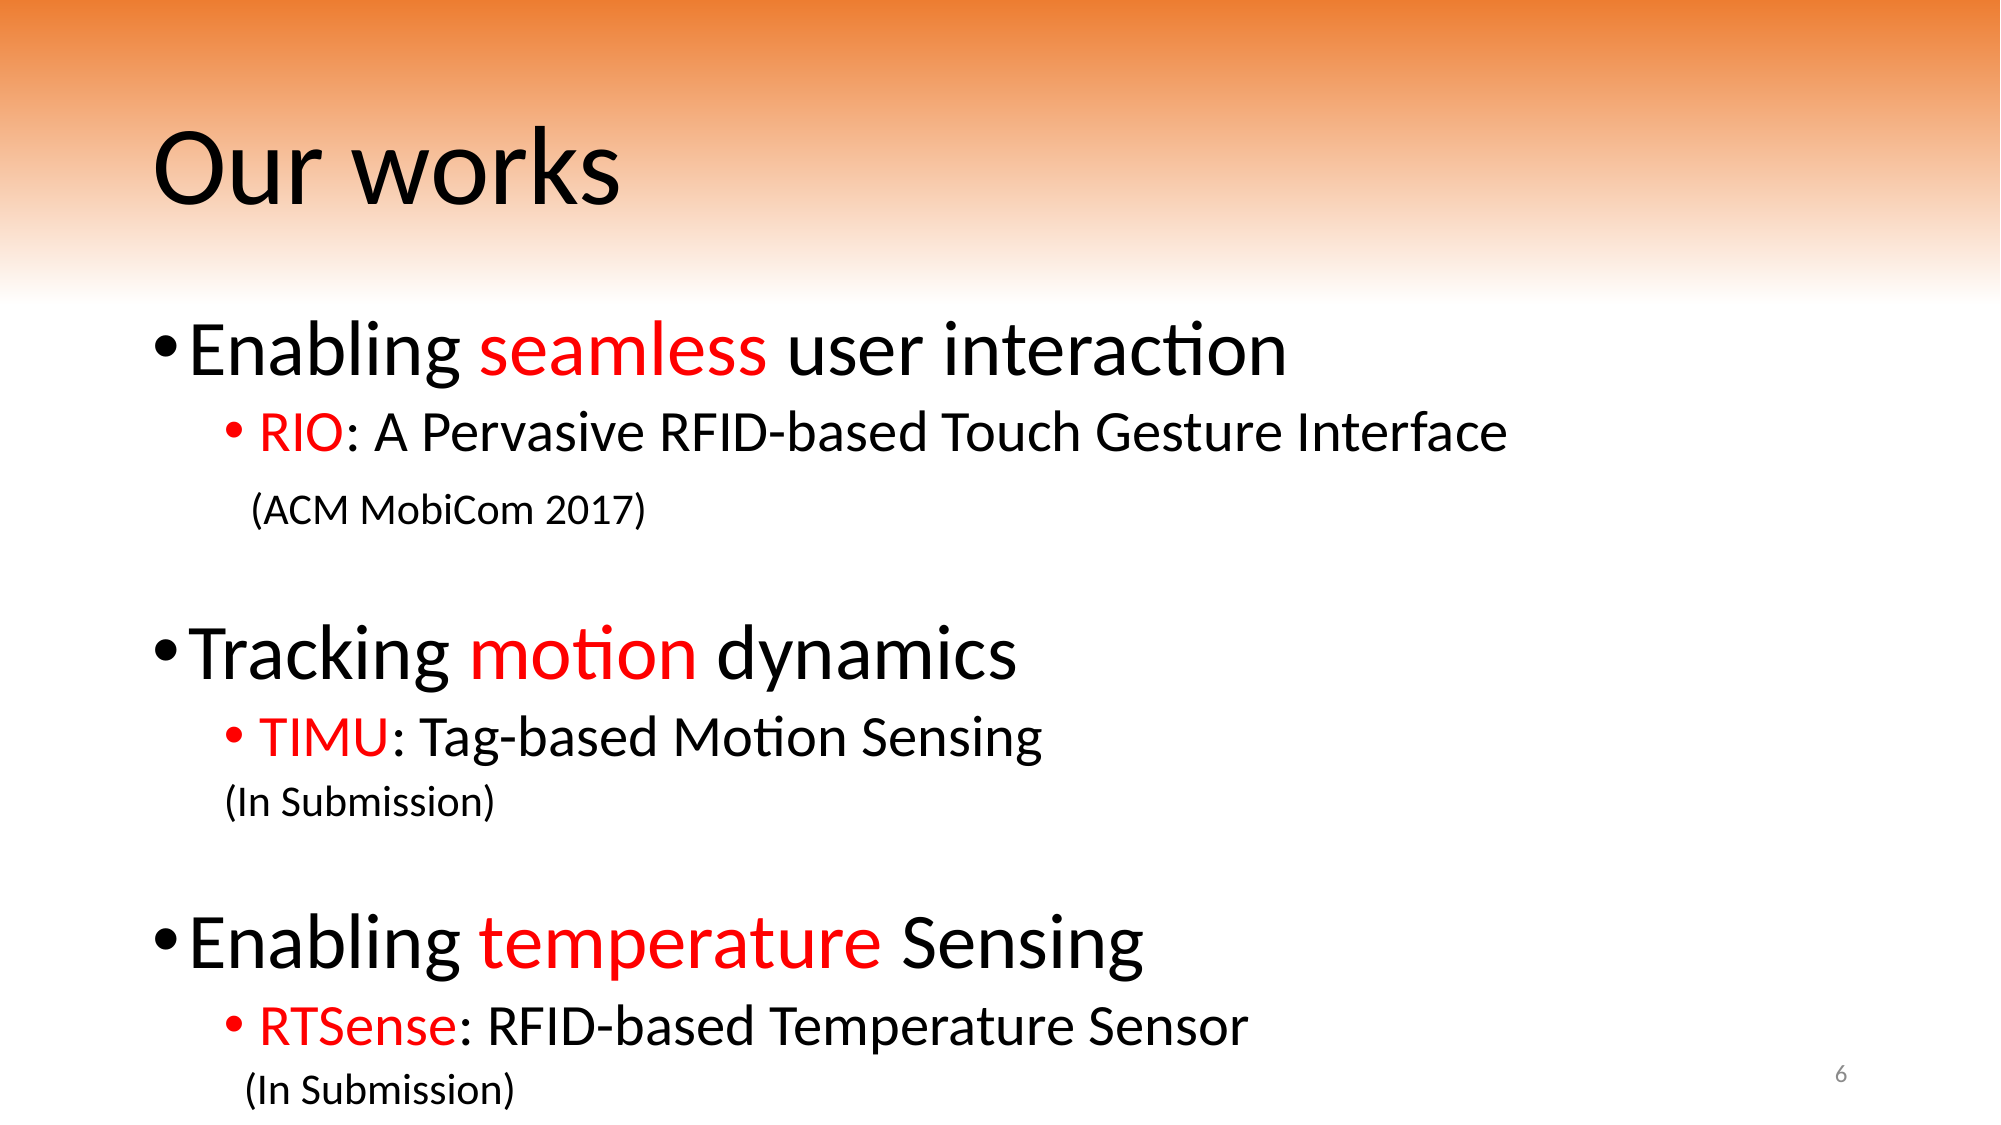

# Our works
Enabling seamless user interaction
RIO: A Pervasive RFID-based Touch Gesture Interface
  (ACM MobiCom 2017)

Tracking motion dynamics
TIMU: Tag-based Motion Sensing
(In Submission)

Enabling temperature Sensing
RTSense: RFID-based Temperature Sensor
  (In Submission)

6